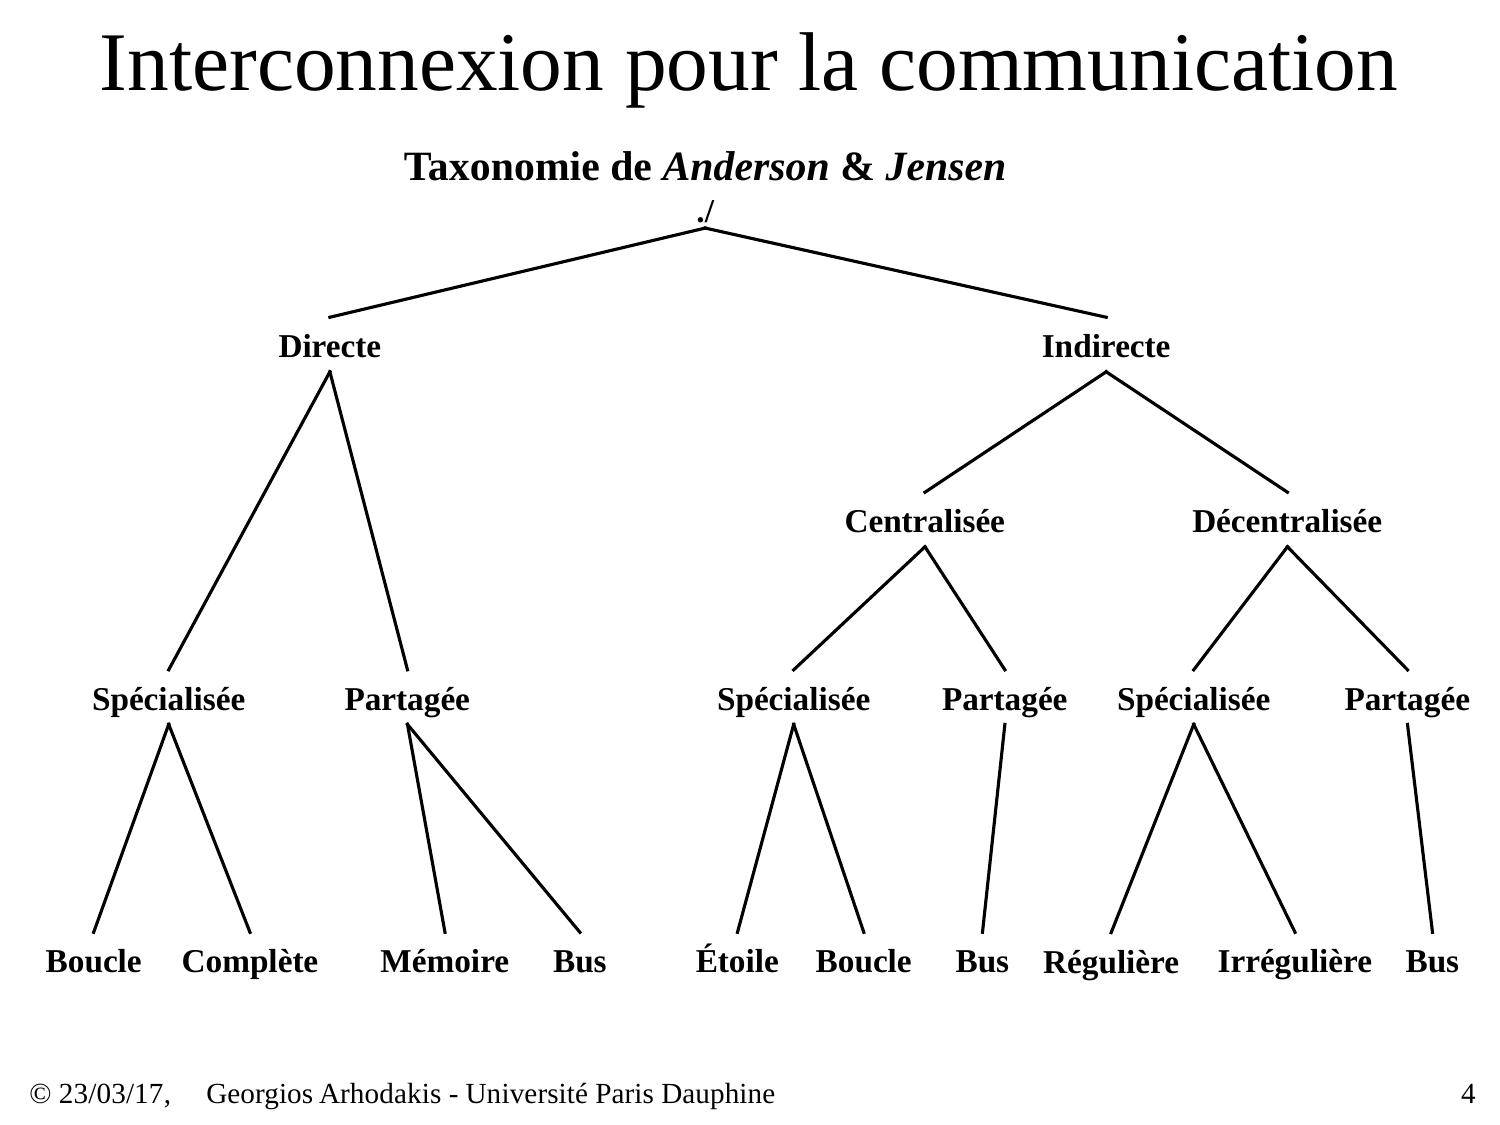

# Interconnexion pour la communication
Taxonomie de Anderson & Jensen
./
Directe
Indirecte
Centralisée
Décentralisée
Spécialisée
Partagée
Spécialisée
Partagée
Spécialisée
Partagée
Boucle
Complète
Mémoire
Bus
Étoile
Boucle
Bus
Irrégulière
Bus
Régulière
© 23/03/17,
Georgios Arhodakis - Université Paris Dauphine
4